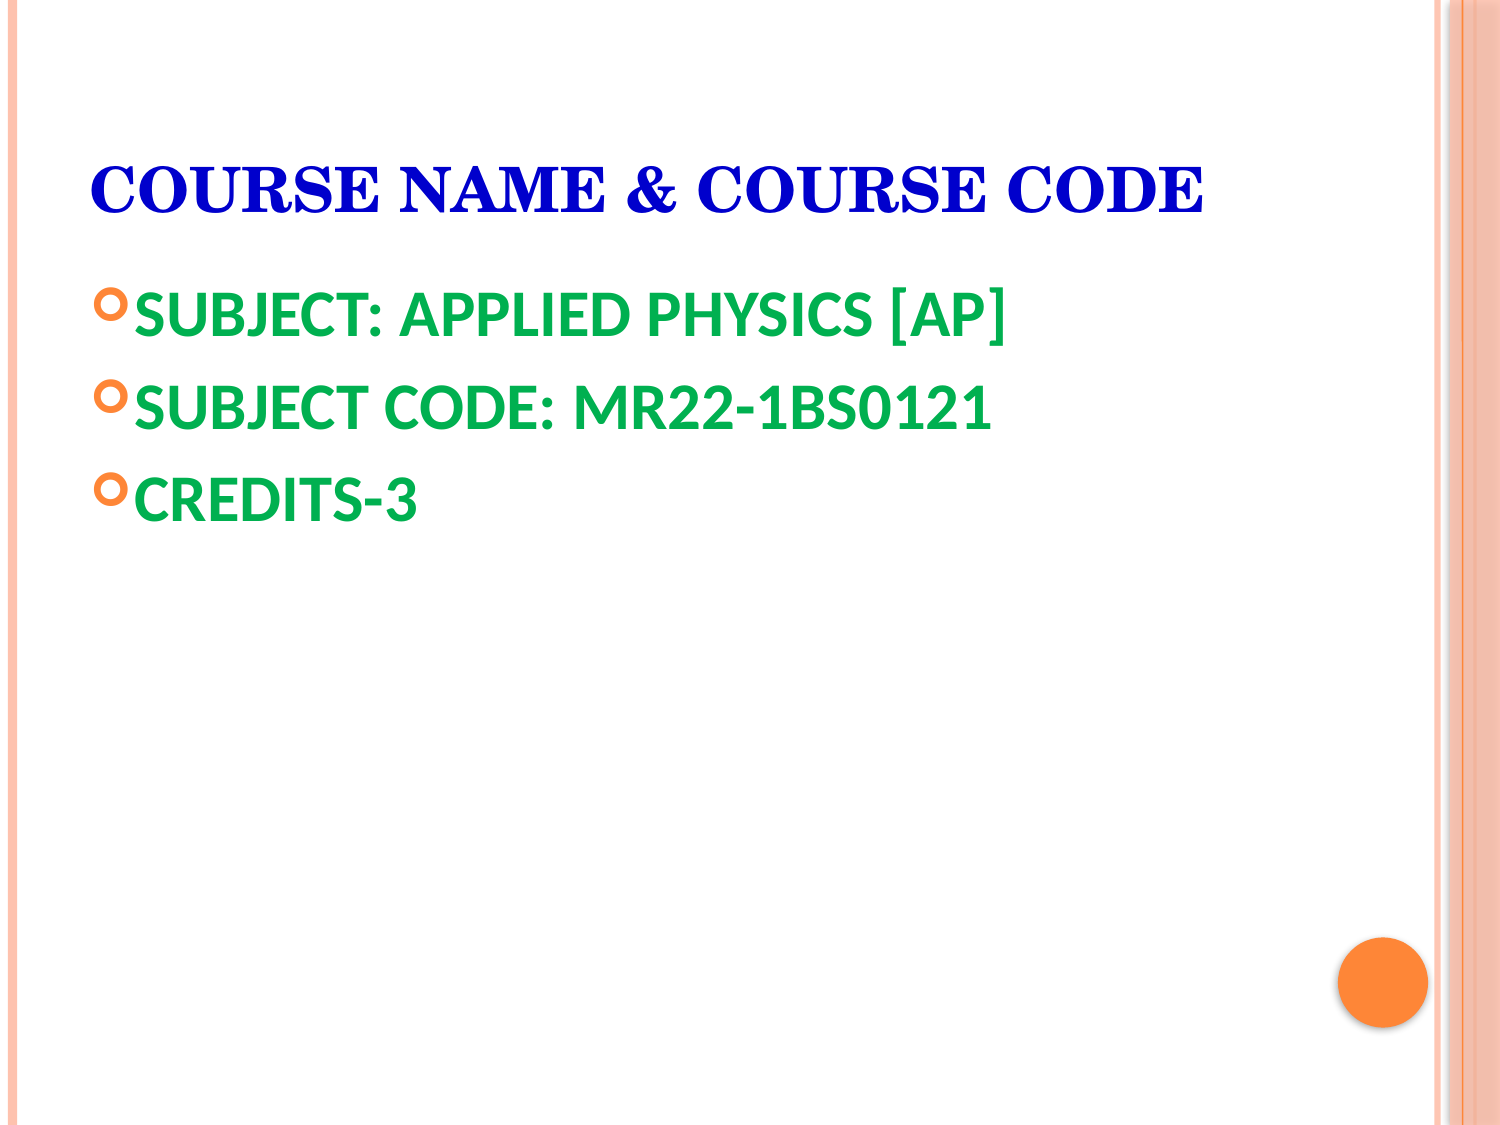

# COURSE NAME & COURSE CODE
SUBJECT: APPLIED PHYSICS [AP]
SUBJECT CODE: MR22-1BS0121
CREDITS-3